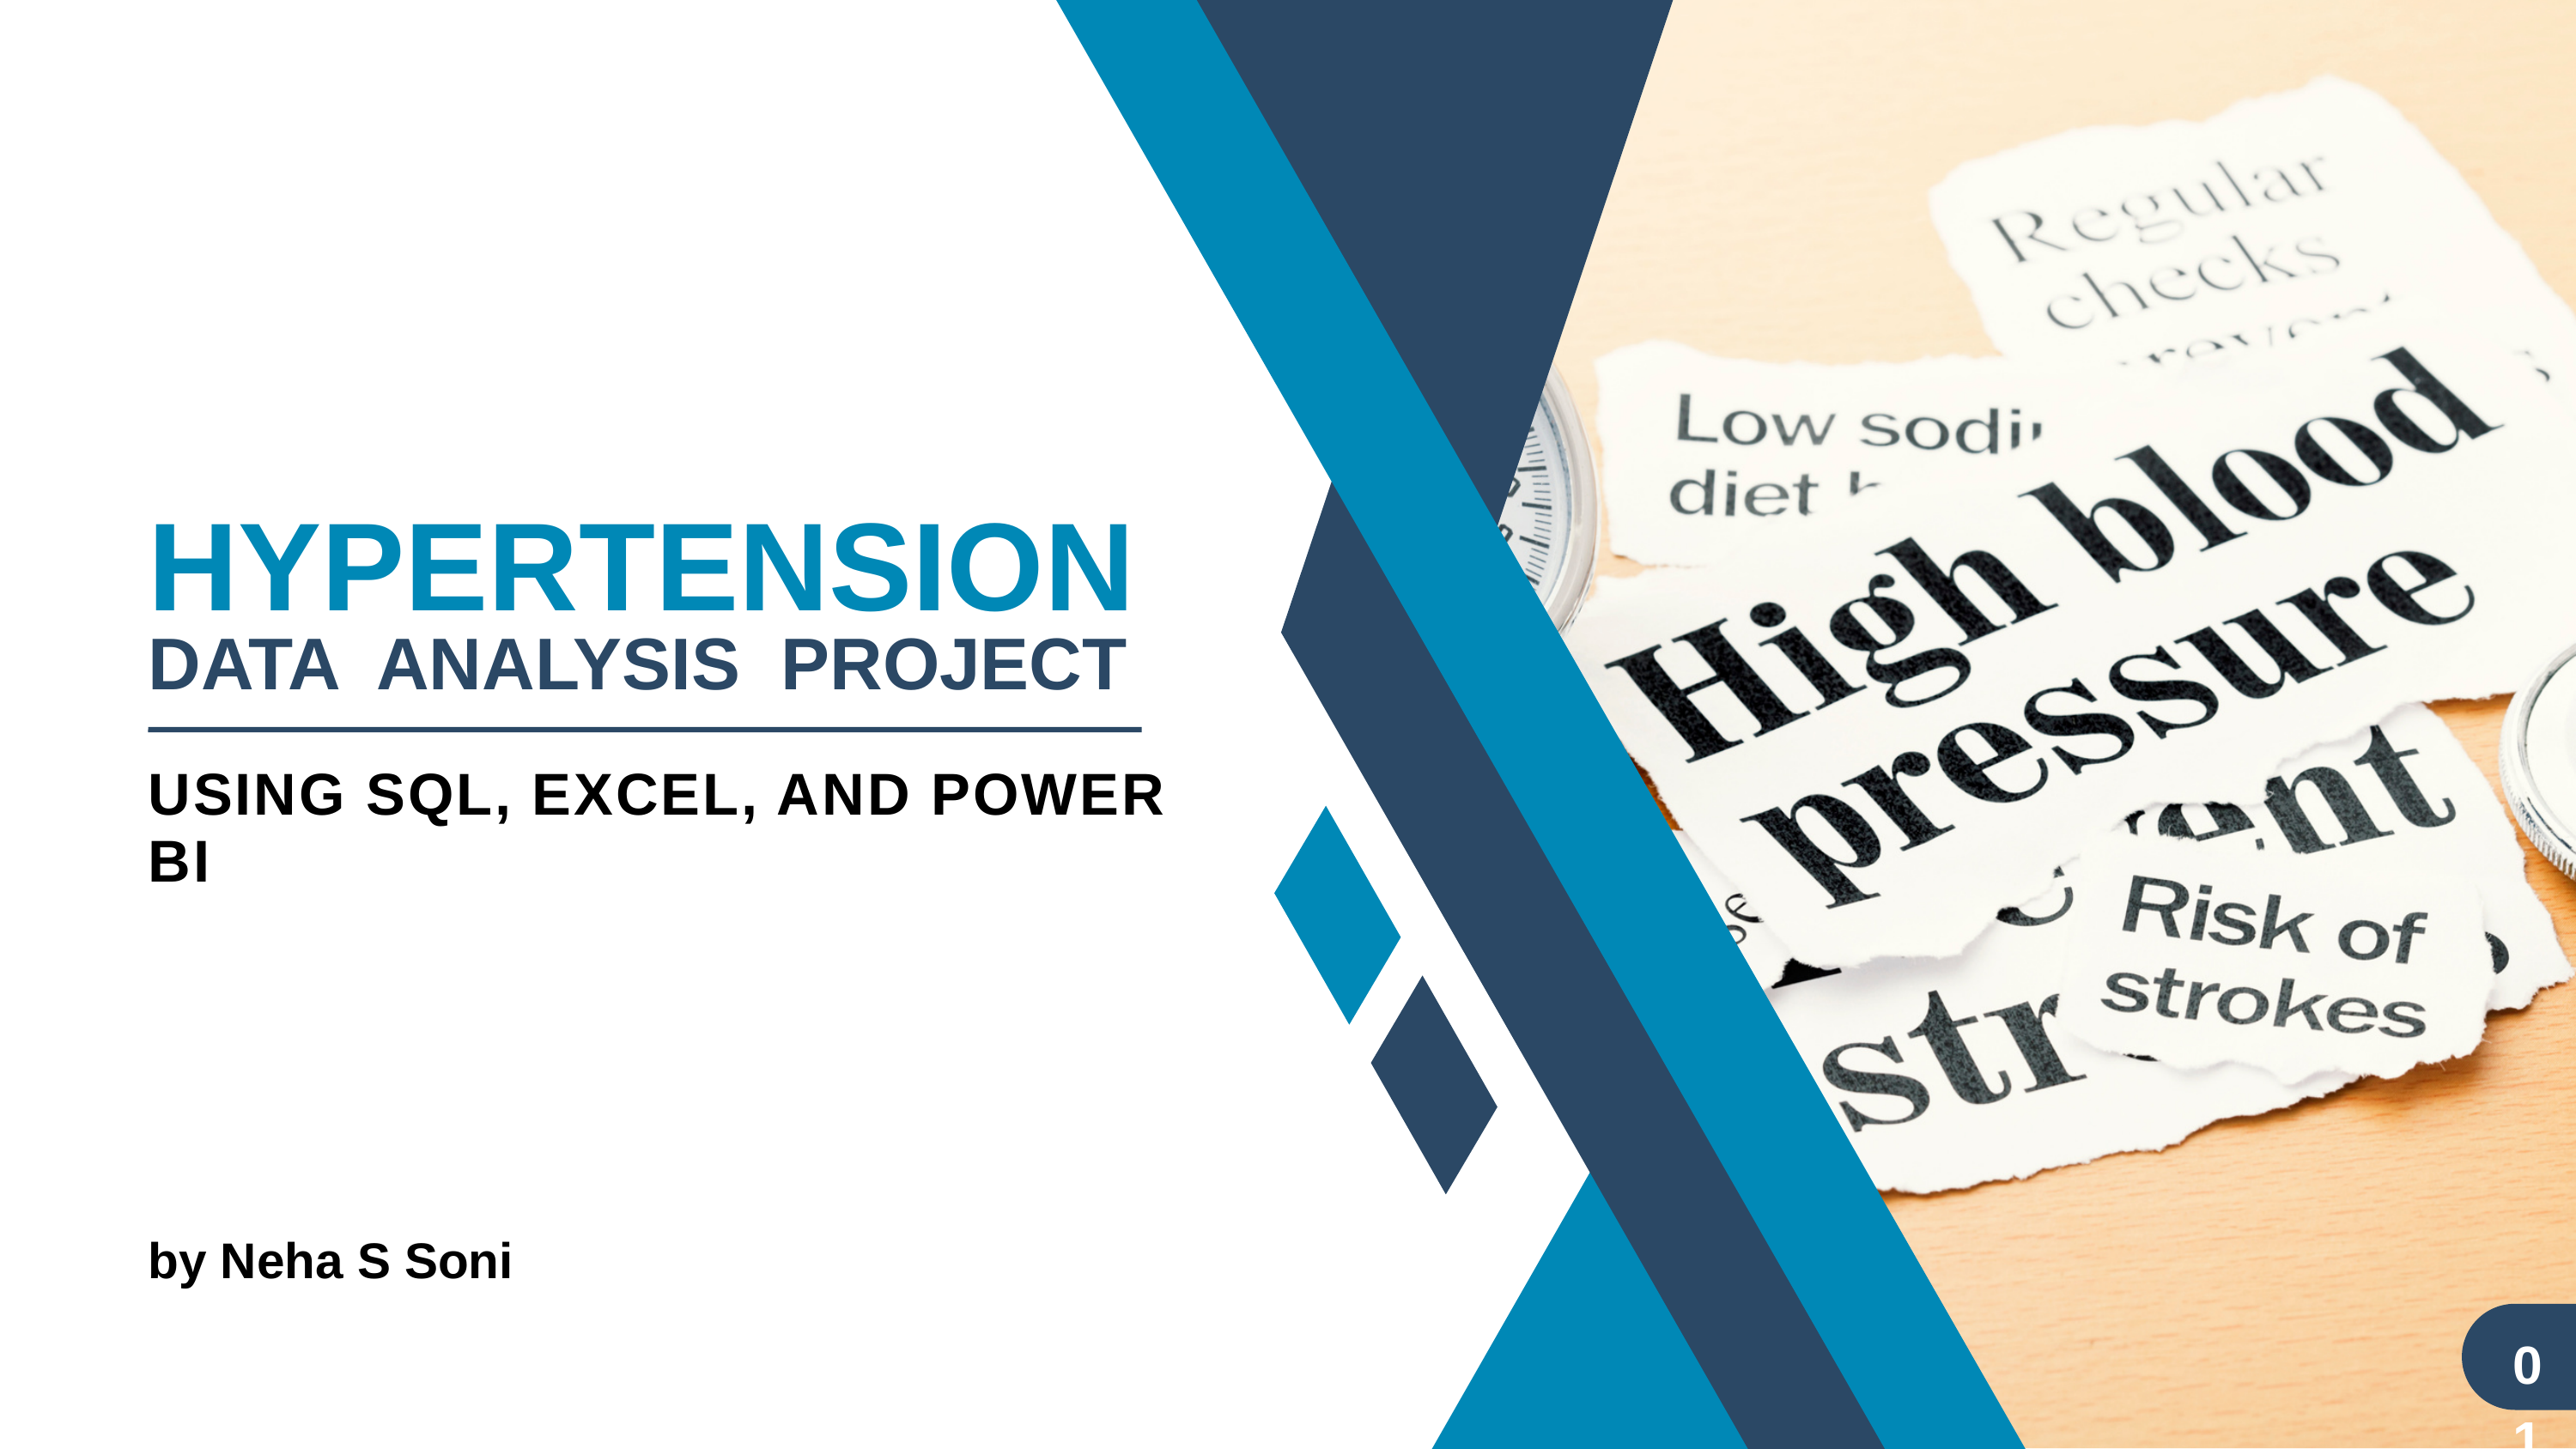

HYPERTENSION
DATA  ANALYSIS  PROJECT

USING SQL, EXCEL, AND POWER BI

by Neha S Soni

01